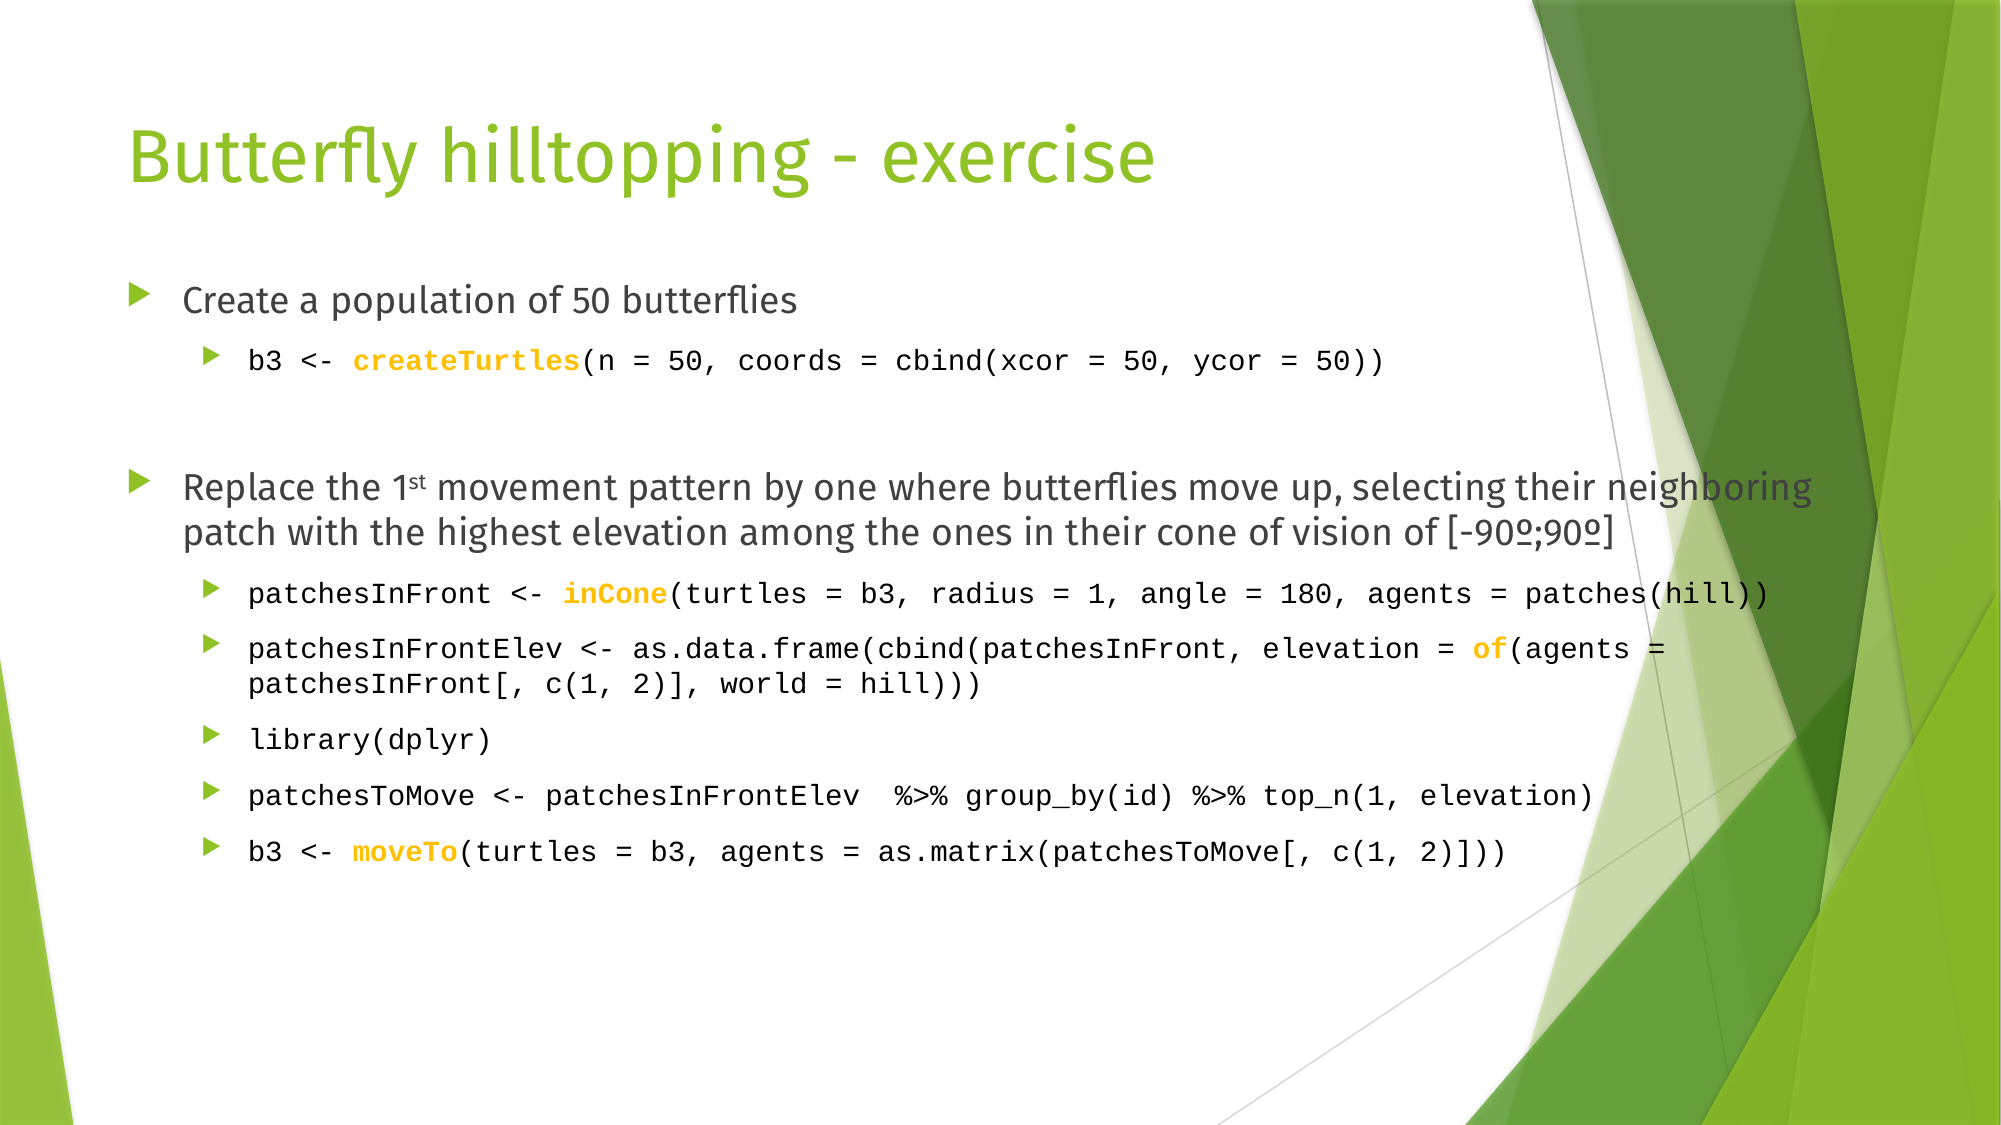

# Butterfly hilltopping - exercise
Create a population of 50 butterflies
b3 <- createTurtles(n = 50, coords = cbind(xcor = 50, ycor = 50))

Replace the 1st movement pattern by one where butterflies move up, selecting their neighboring patch with the highest elevation among the ones in their cone of vision of [-90º;90º]
patchesInFront <- inCone(turtles = b3, radius = 1, angle = 180, agents = patches(hill))
patchesInFrontElev <- as.data.frame(cbind(patchesInFront, elevation = of(agents = patchesInFront[, c(1, 2)], world = hill)))
library(dplyr)
patchesToMove <- patchesInFrontElev  %>% group_by(id) %>% top_n(1, elevation)
b3 <- moveTo(turtles = b3, agents = as.matrix(patchesToMove[, c(1, 2)]))